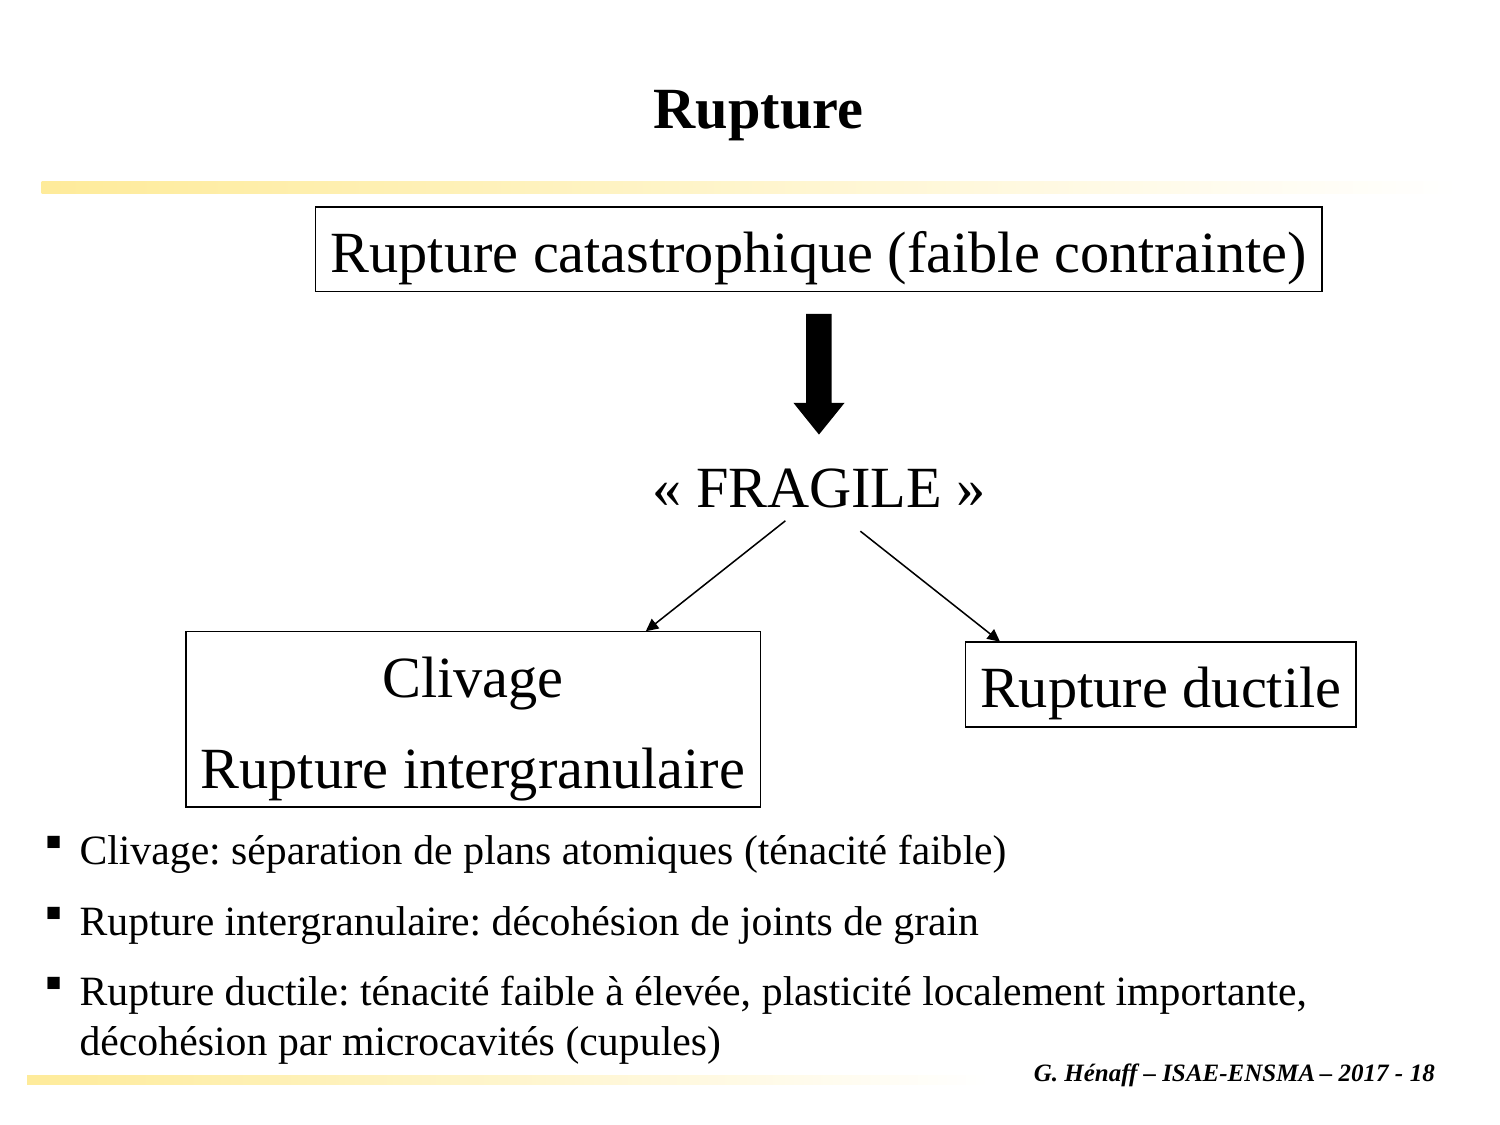

# Rupture
Rupture catastrophique (faible contrainte)

« FRAGILE »

Clivage
Rupture intergranulaire
Rupture ductile
Clivage: séparation de plans atomiques (ténacité faible)
Rupture intergranulaire: décohésion de joints de grain
Rupture ductile: ténacité faible à élevée, plasticité localement importante, décohésion par microcavités (cupules)